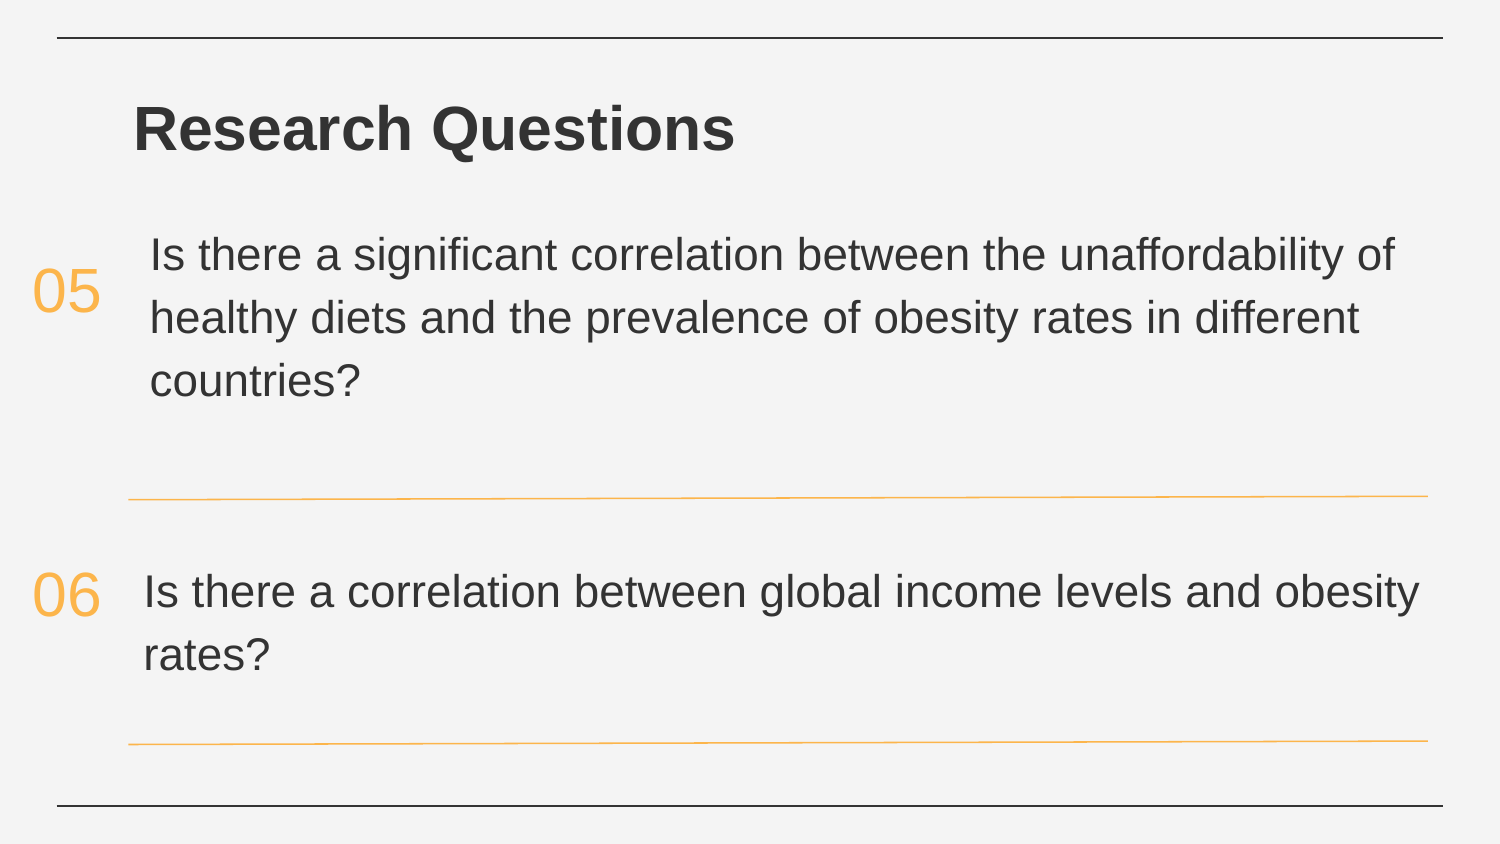

# Research Questions
Is there a significant correlation between the unaffordability of healthy diets and the prevalence of obesity rates in different countries?
05
Is there a correlation between global income levels and obesity rates?

06